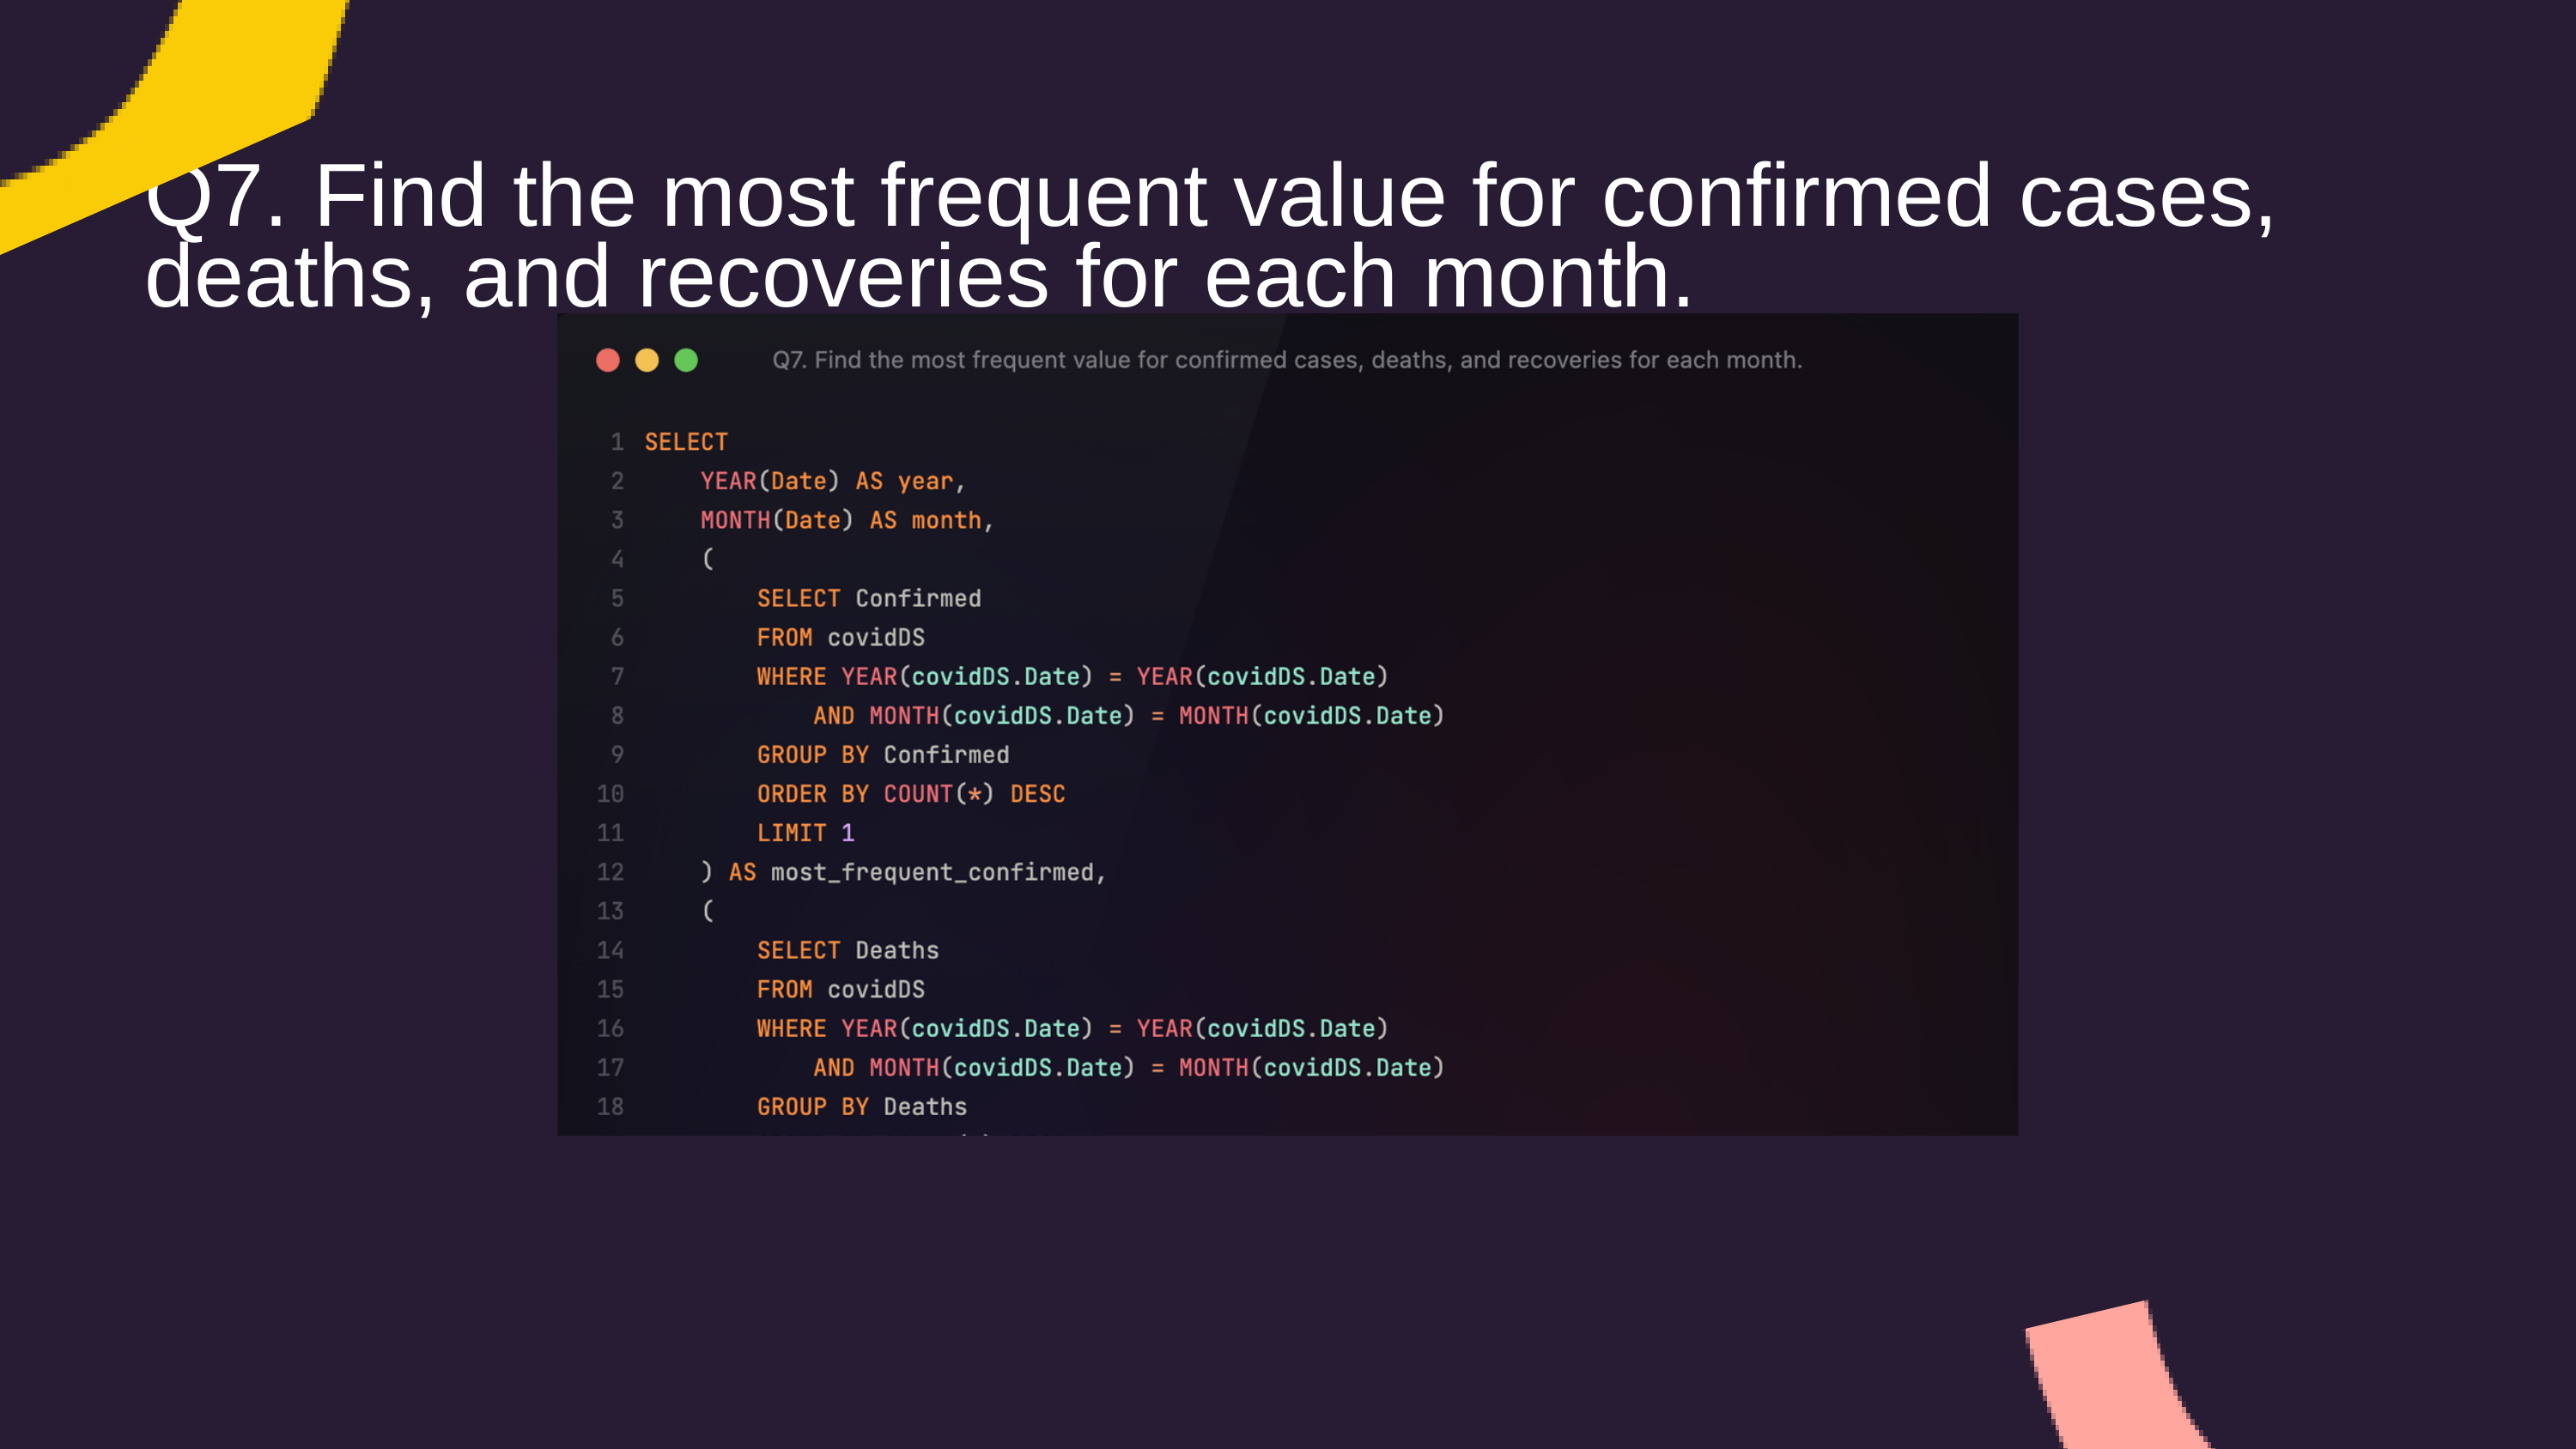

Q7. Find the most frequent value for confirmed cases, deaths, and recoveries for each month.